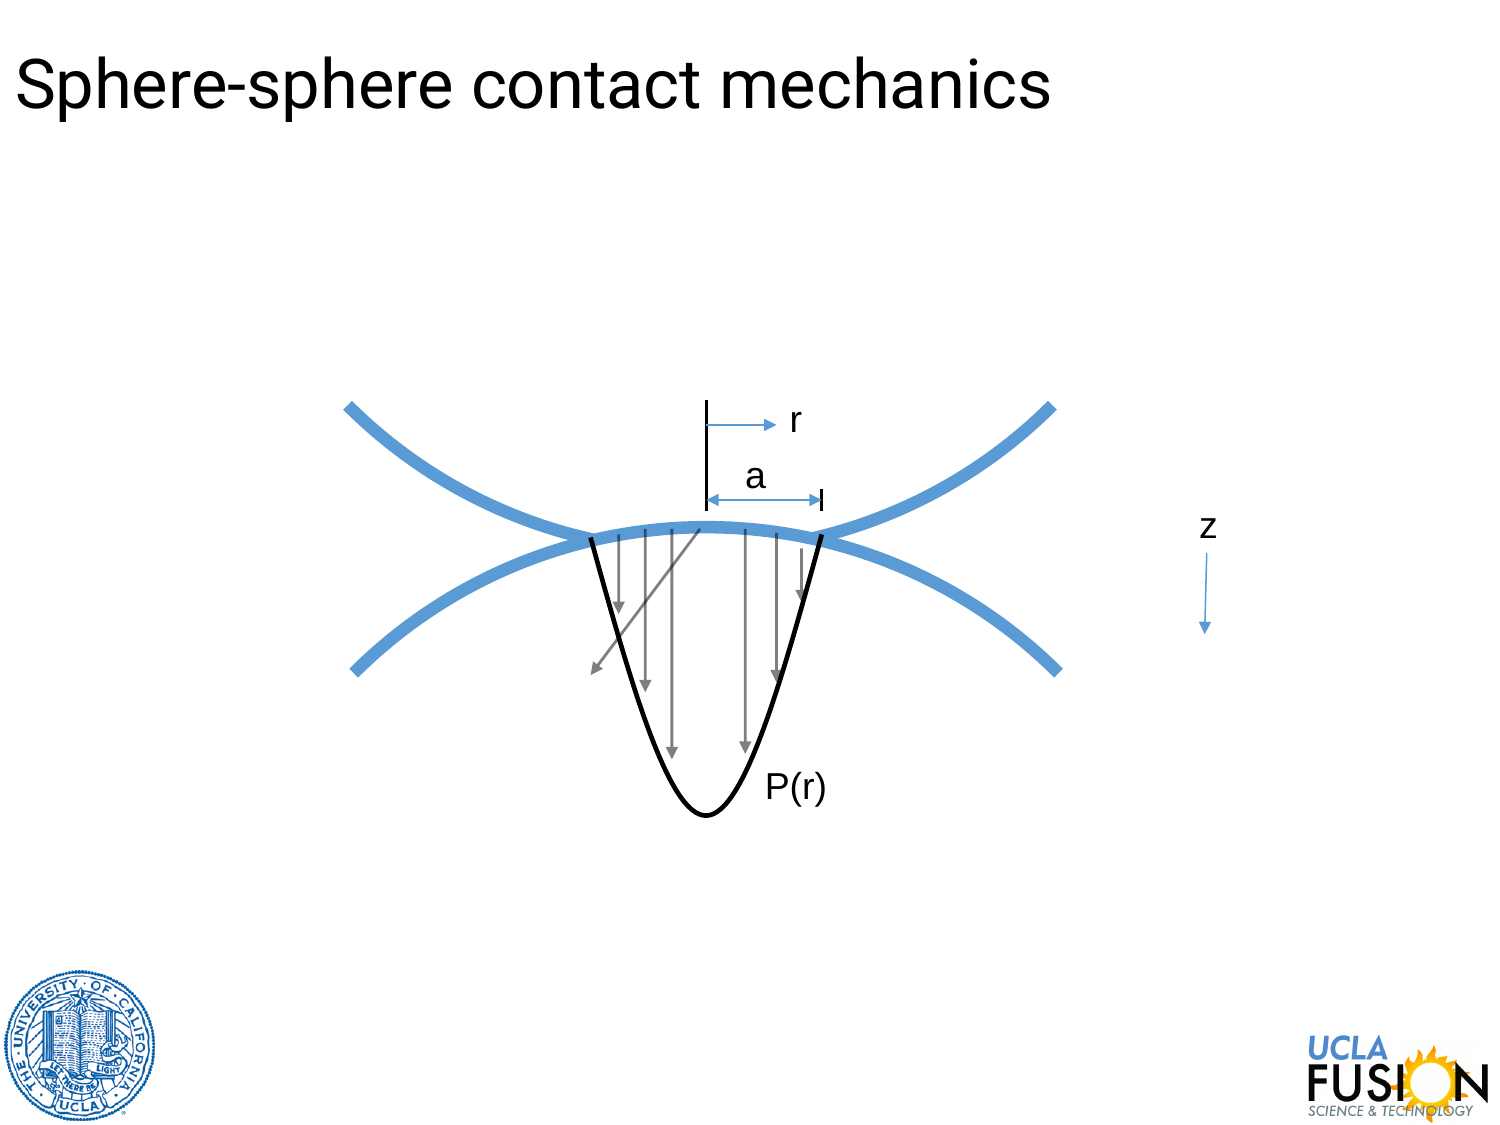

# Sphere-sphere contact mechanics
r
a
z

P(r)